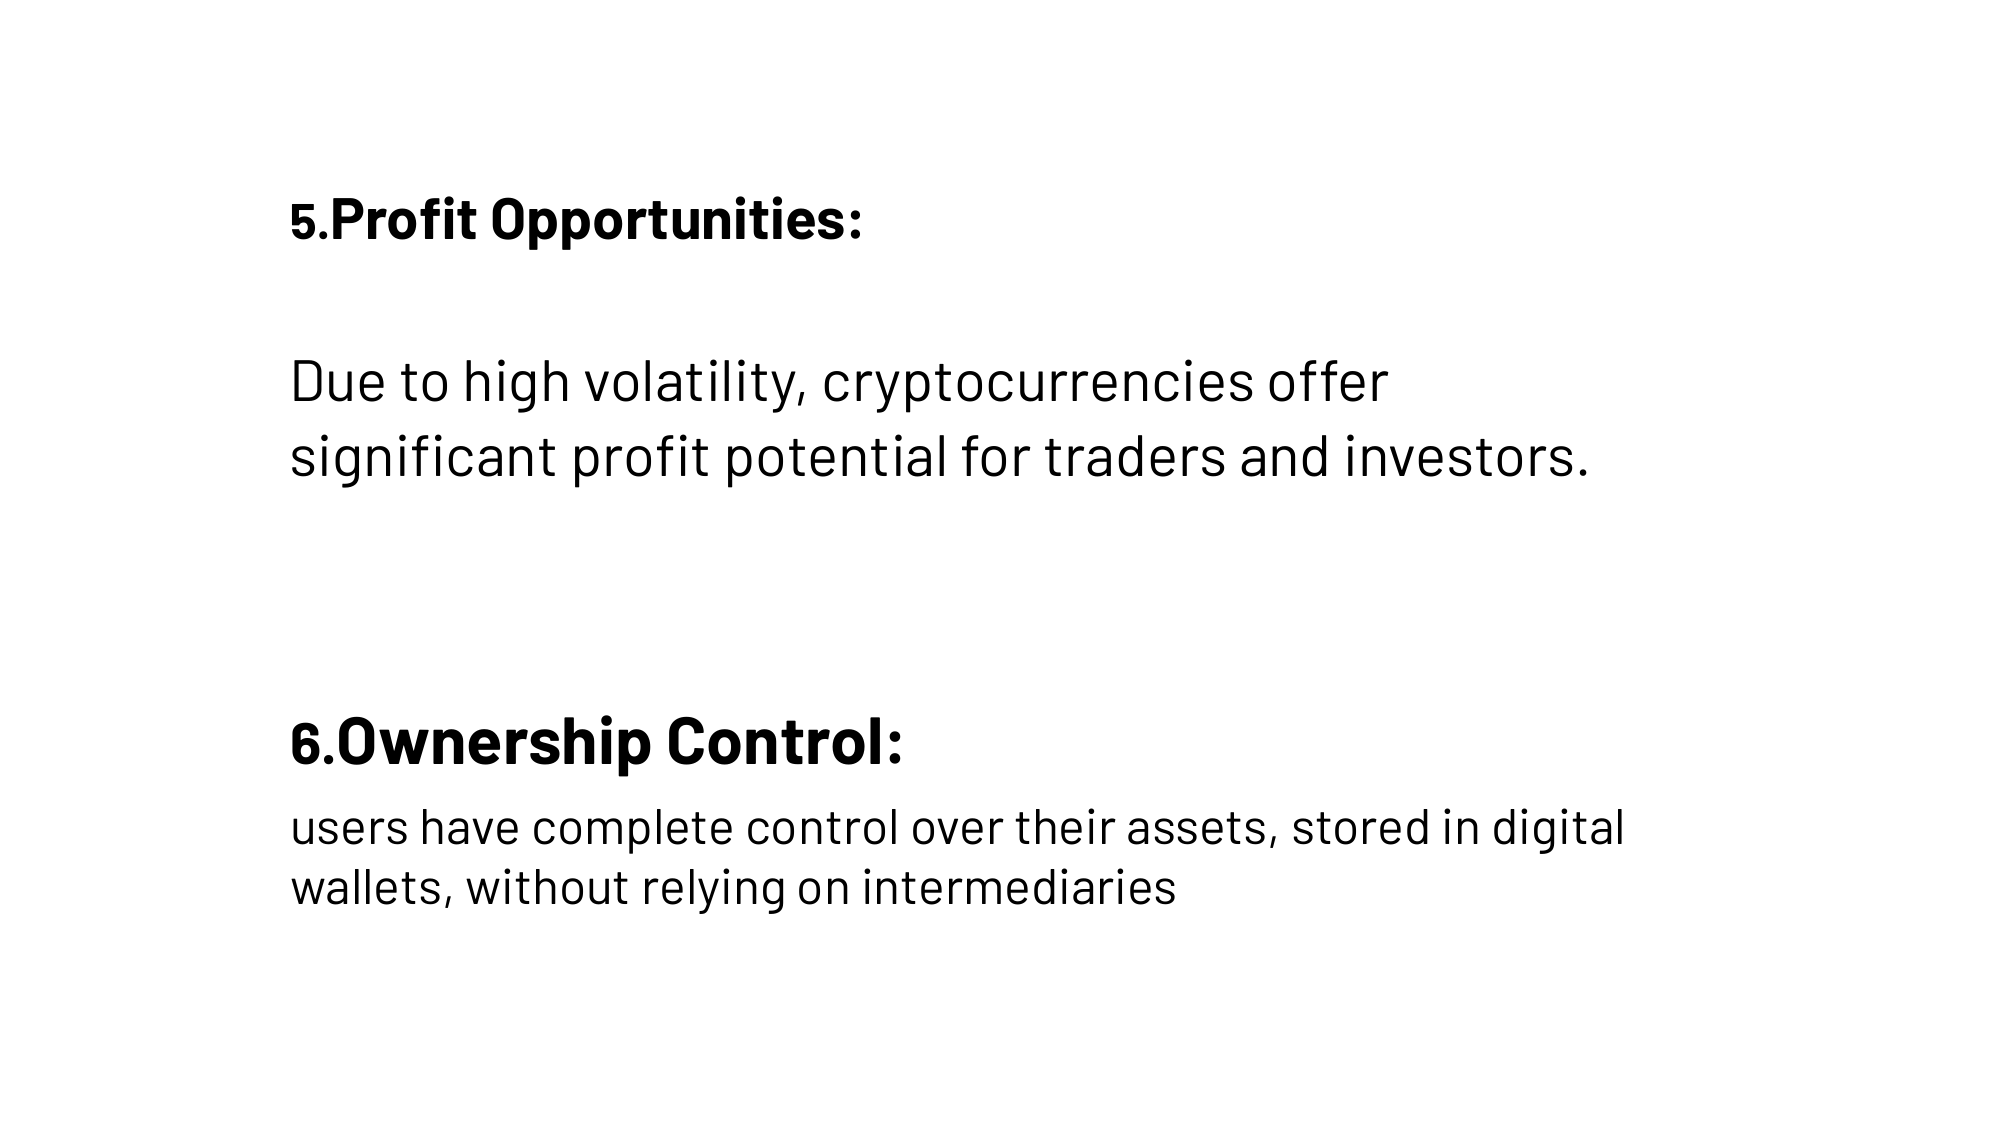

5.Profit Opportunities:

Due to high volatility, cryptocurrencies offer significant profit potential for traders and investors.

6.Ownership Control:
users have complete control over their assets, stored in digital wallets, without relying on intermediaries